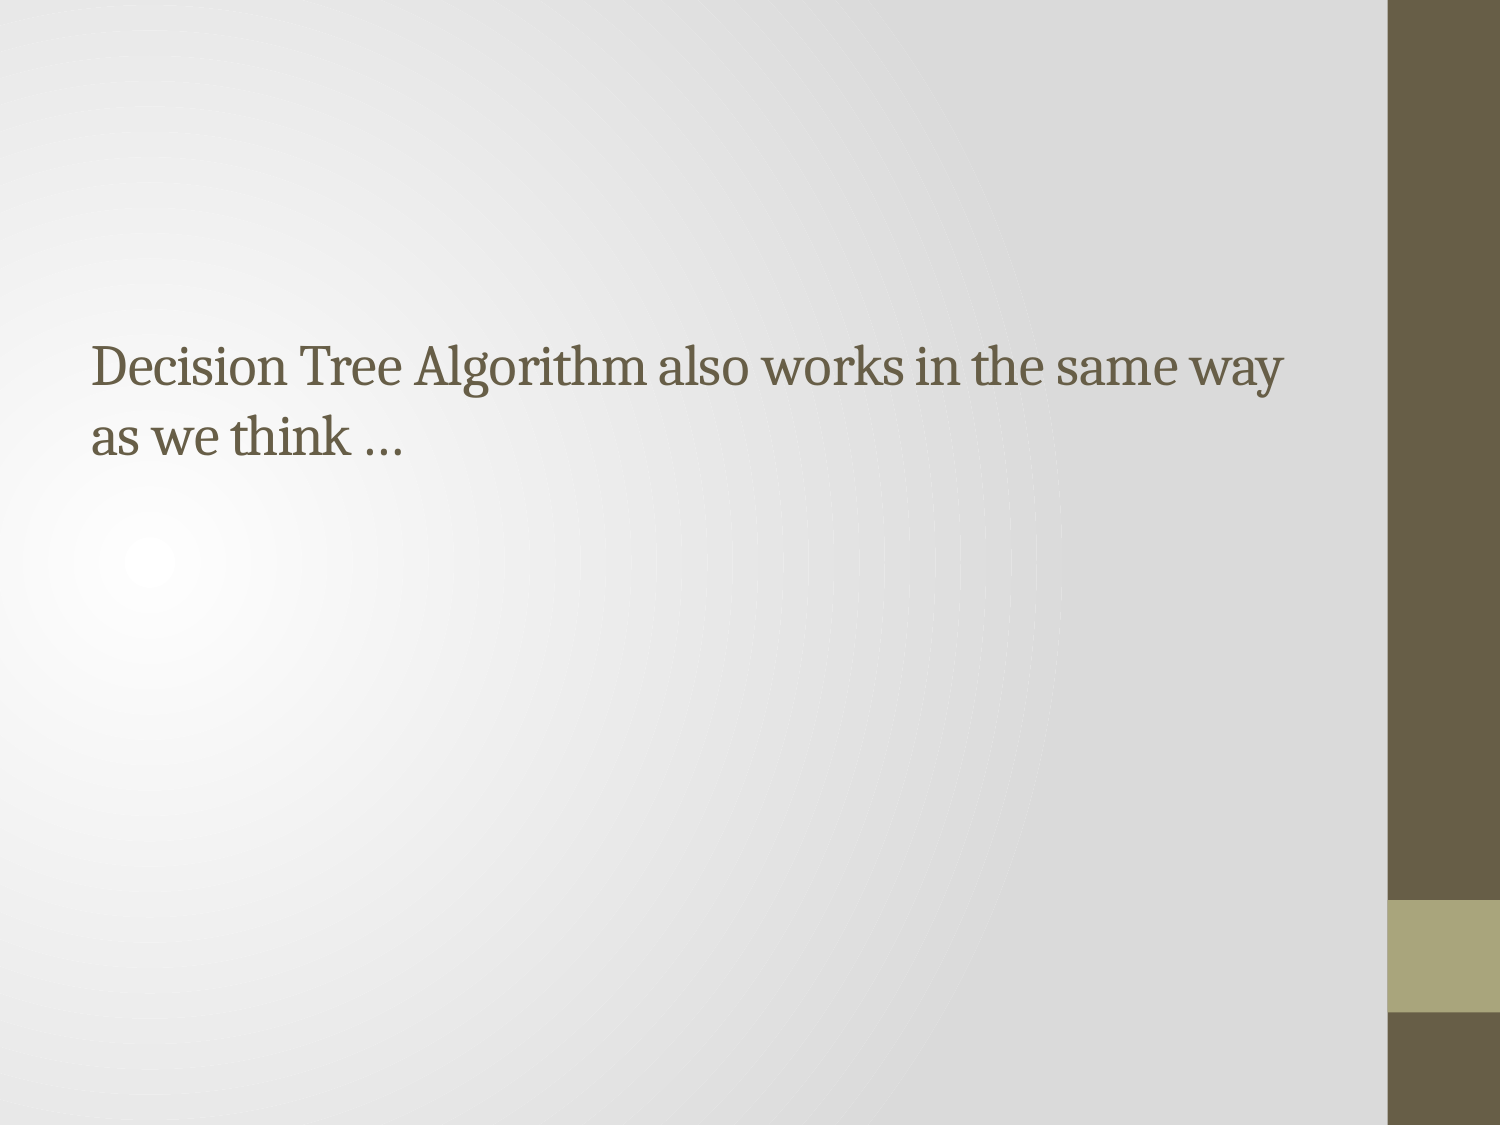

# Decision Tree Algorithm also works in the same way as we think …